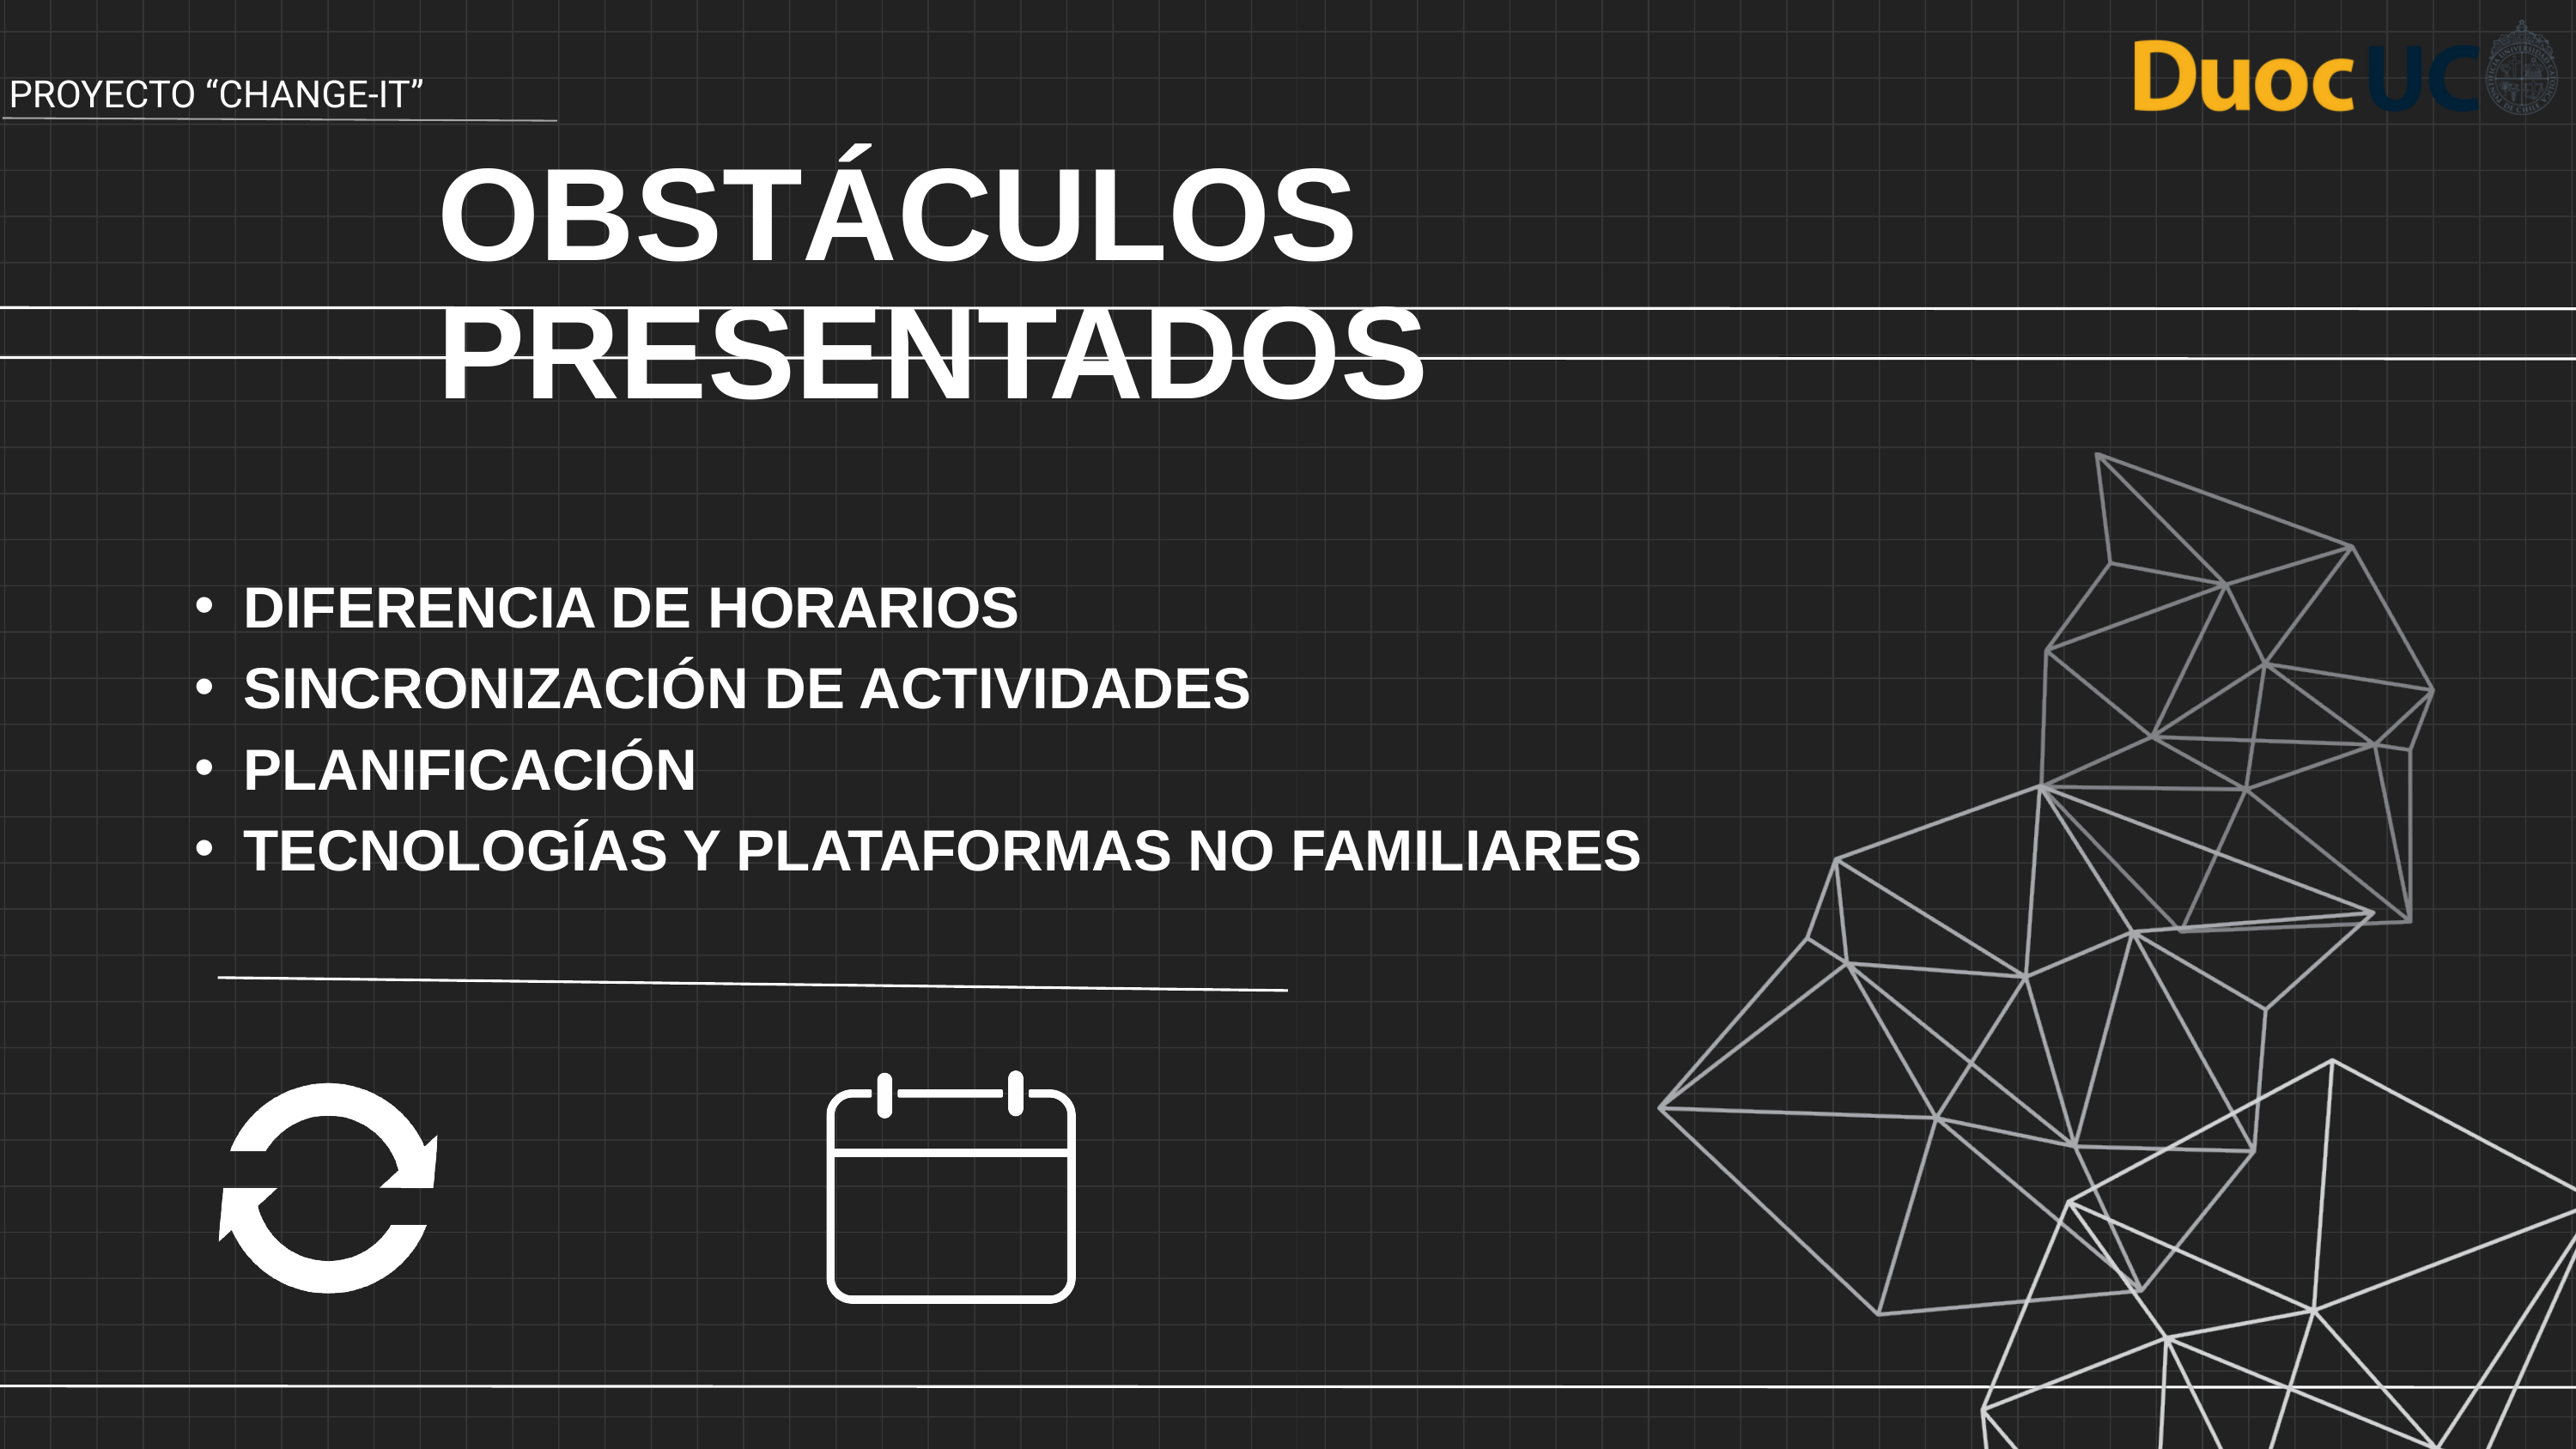

PROYECTO “CHANGE-IT”

OBSTÁCULOS PRESENTADOS

DIFERENCIA DE HORARIOS
SINCRONIZACIÓN DE ACTIVIDADES
PLANIFICACIÓN
TECNOLOGÍAS Y PLATAFORMAS NO FAMILIARES